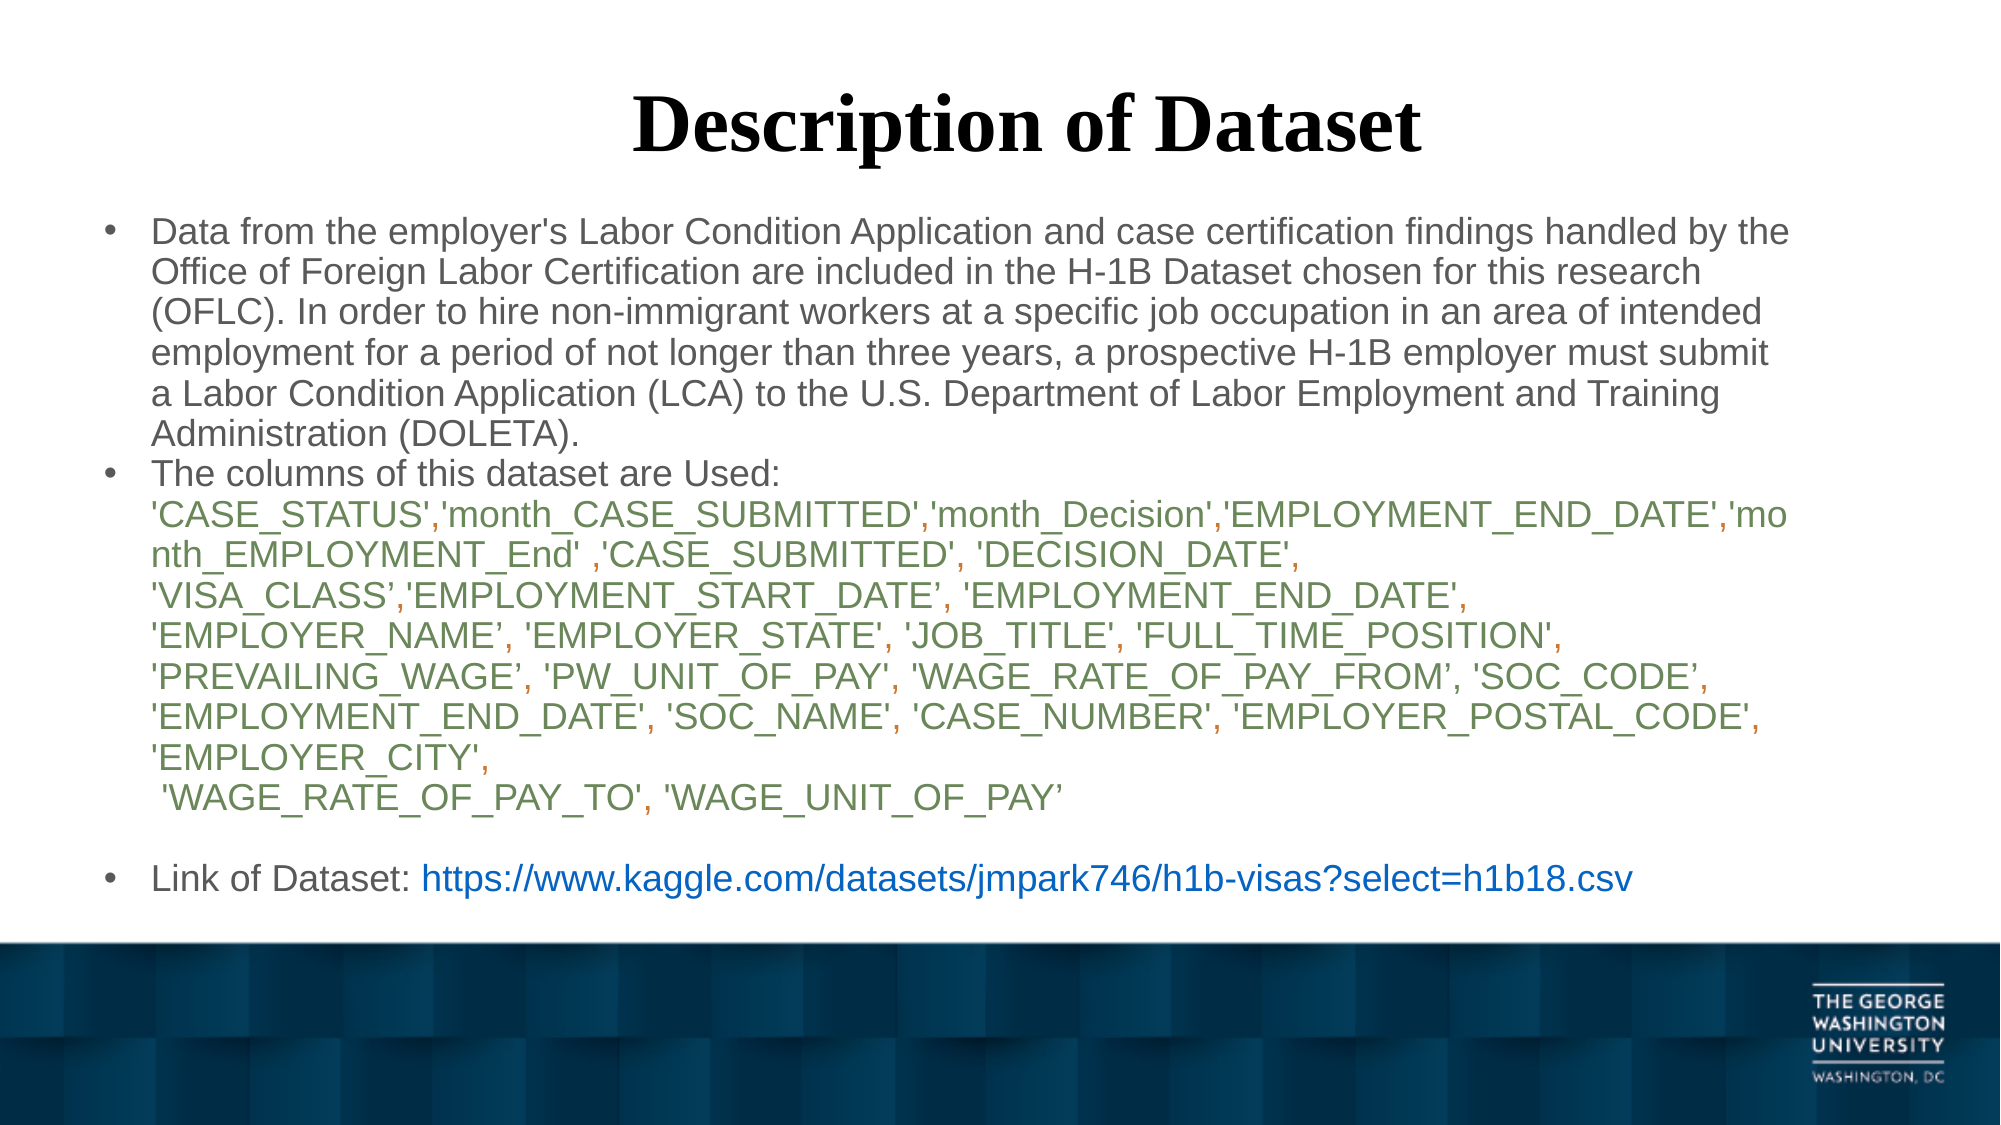

# Description of Dataset
Data from the employer's Labor Condition Application and case certification findings handled by the Office of Foreign Labor Certification are included in the H-1B Dataset chosen for this research (OFLC). In order to hire non-immigrant workers at a specific job occupation in an area of intended employment for a period of not longer than three years, a prospective H-1B employer must submit a Labor Condition Application (LCA) to the U.S. Department of Labor Employment and Training Administration (DOLETA).
The columns of this dataset are Used: 'CASE_STATUS','month_CASE_SUBMITTED','month_Decision','EMPLOYMENT_END_DATE','month_EMPLOYMENT_End' ,'CASE_SUBMITTED', 'DECISION_DATE', 'VISA_CLASS’,'EMPLOYMENT_START_DATE’, 'EMPLOYMENT_END_DATE', 'EMPLOYER_NAME’, 'EMPLOYER_STATE', 'JOB_TITLE', 'FULL_TIME_POSITION', 'PREVAILING_WAGE’, 'PW_UNIT_OF_PAY', 'WAGE_RATE_OF_PAY_FROM’, 'SOC_CODE’, 'EMPLOYMENT_END_DATE', 'SOC_NAME', 'CASE_NUMBER', 'EMPLOYER_POSTAL_CODE', 'EMPLOYER_CITY',
 'WAGE_RATE_OF_PAY_TO', 'WAGE_UNIT_OF_PAY’

Link of Dataset: https://www.kaggle.com/datasets/jmpark746/h1b-visas?select=h1b18.csv